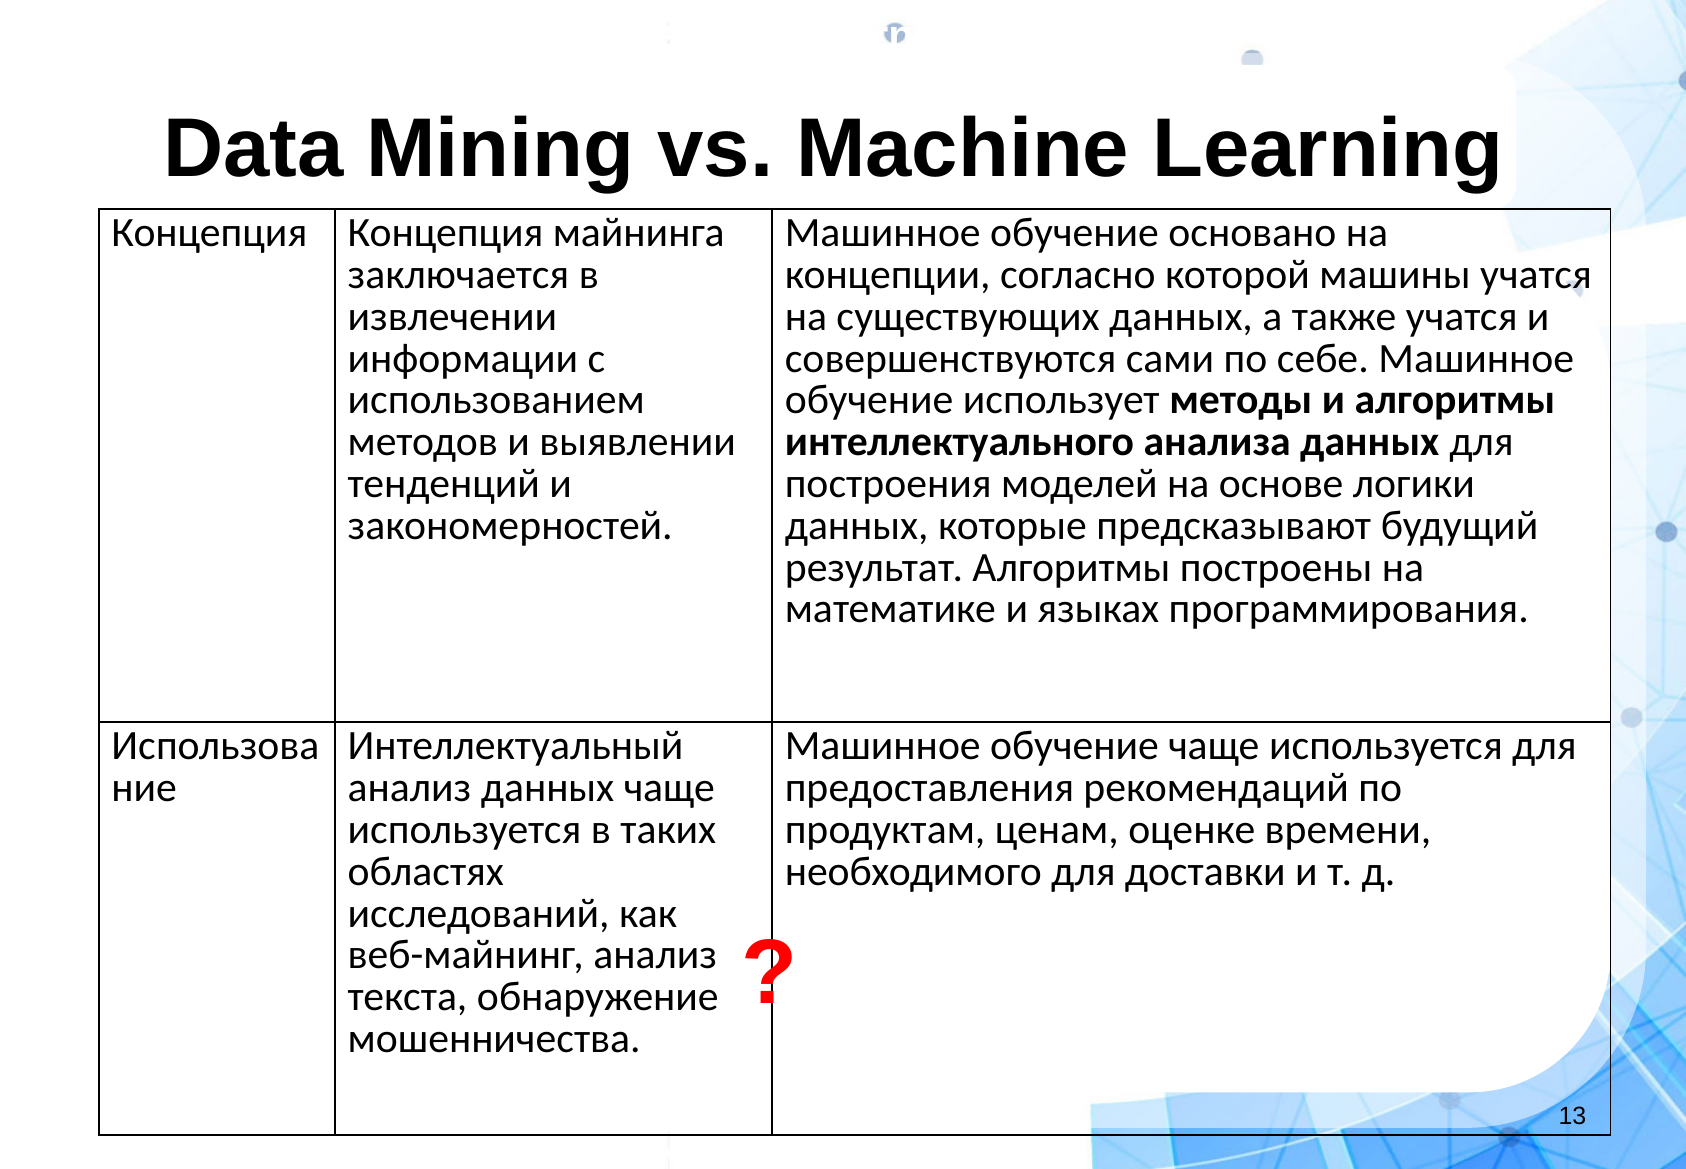

Machine Learning

Data Mining vs. Machine Learning
| Концепция | Концепция майнинга заключается в извлечении информации с использованием методов и выявлении тенденций и закономерностей. | Машинное обучение основано на концепции, согласно которой машины учатся на существующих данных, а также учатся и совершенствуются сами по себе. Машинное обучение использует методы и алгоритмы интеллектуального анализа данных для построения моделей на основе логики данных, которые предсказывают будущий результат. Алгоритмы построены на математике и языках программирования. |
| --- | --- | --- |
| Использование | Интеллектуальный анализ данных чаще используется в таких областях исследований, как веб-майнинг, анализ текста, обнаружение мошенничества. | Машинное обучение чаще используется для предоставления рекомендаций по продуктам, ценам, оценке времени, необходимого для доставки и т. д. |

?
13